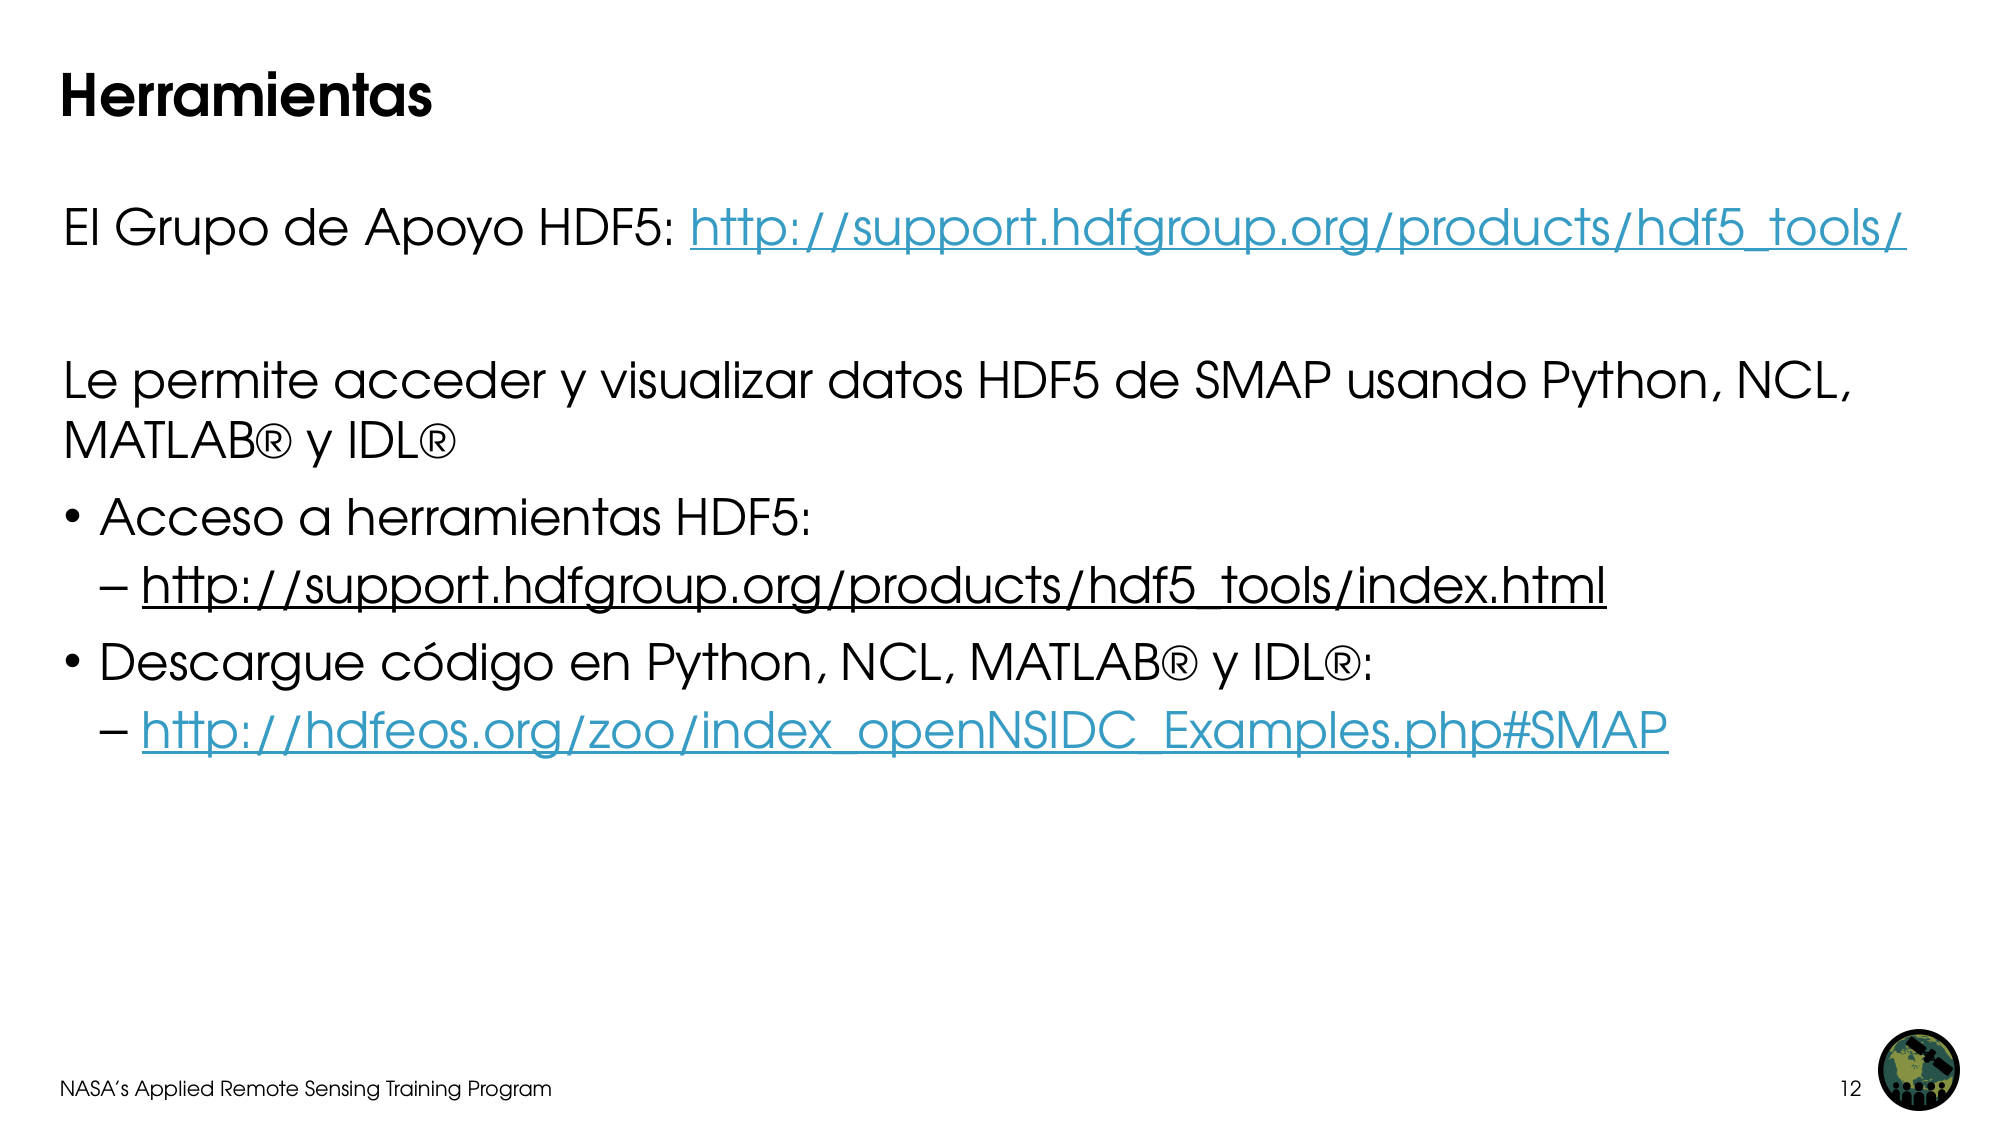

# Herramientas
El Grupo de Apoyo HDF5: http://support.hdfgroup.org/products/hdf5_tools/

Le permite acceder y visualizar datos HDF5 de SMAP usando Python, NCL, MATLAB® y IDL®
Acceso a herramientas HDF5:
http://support.hdfgroup.org/products/hdf5_tools/index.html
Descargue código en Python, NCL, MATLAB® y IDL®:
http://hdfeos.org/zoo/index_openNSIDC_Examples.php#SMAP